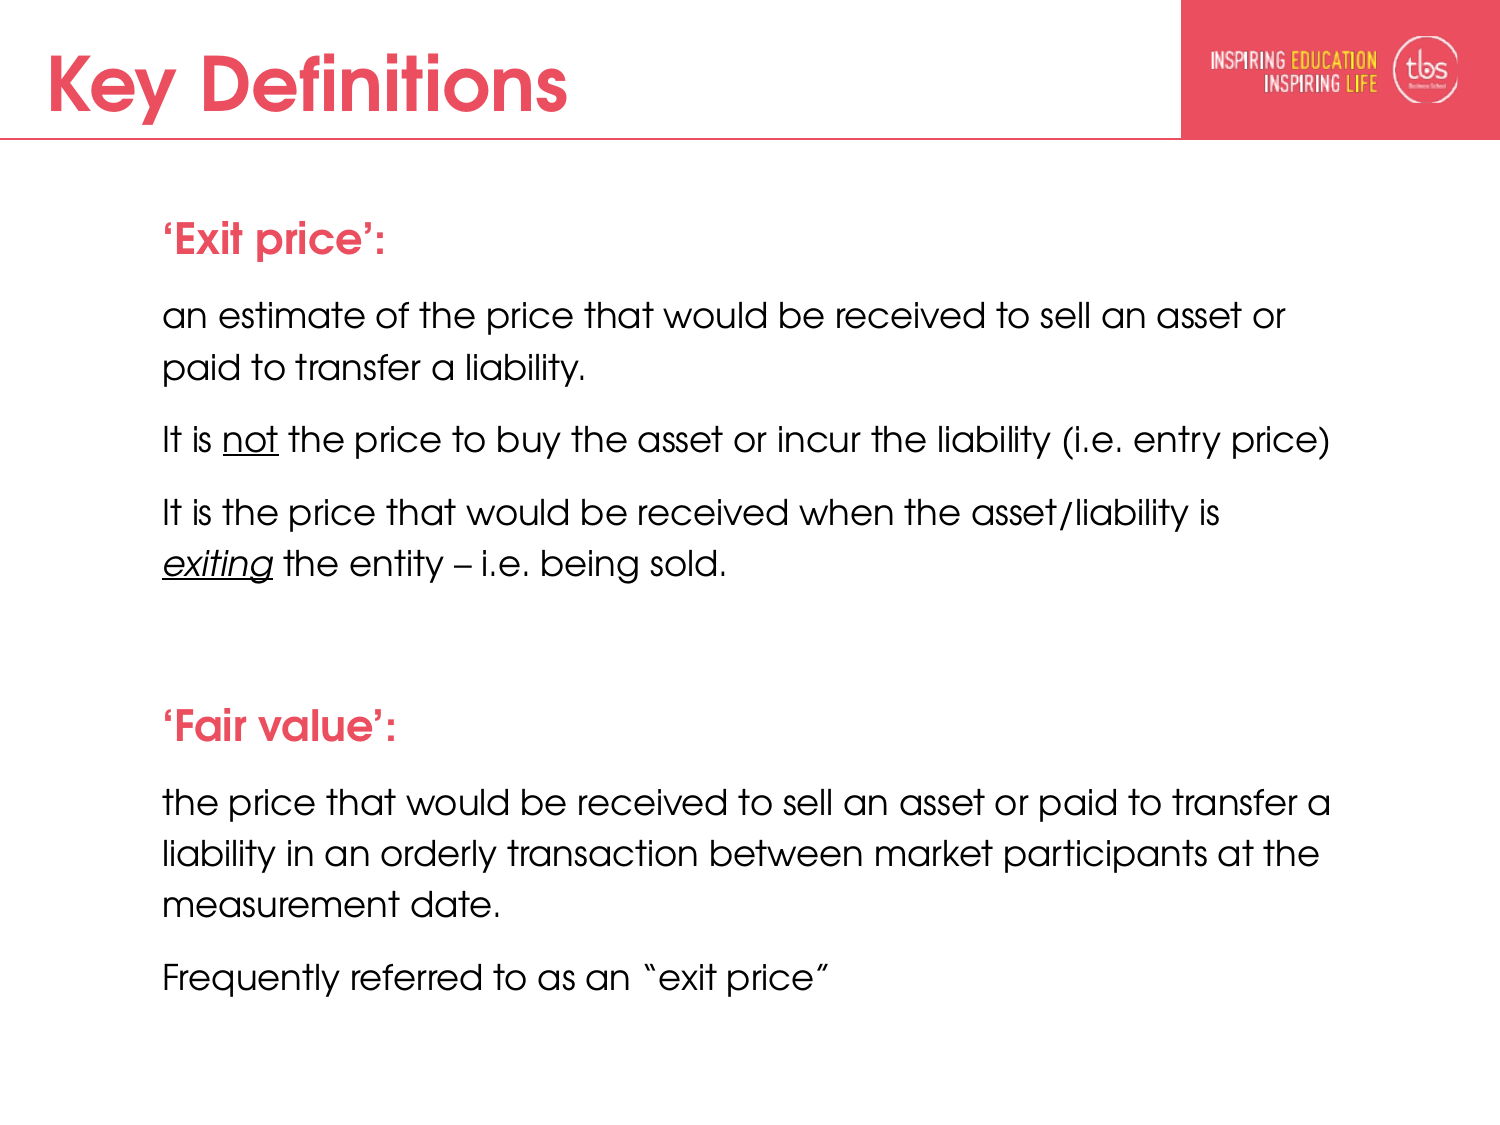

# Key Definitions
‘Exit price’:
an estimate of the price that would be received to sell an asset or paid to transfer a liability.
It is not the price to buy the asset or incur the liability (i.e. entry price)
It is the price that would be received when the asset/liability is exiting the entity – i.e. being sold.

‘Fair value’:
the price that would be received to sell an asset or paid to transfer a liability in an orderly transaction between market participants at the measurement date.
Frequently referred to as an “exit price”